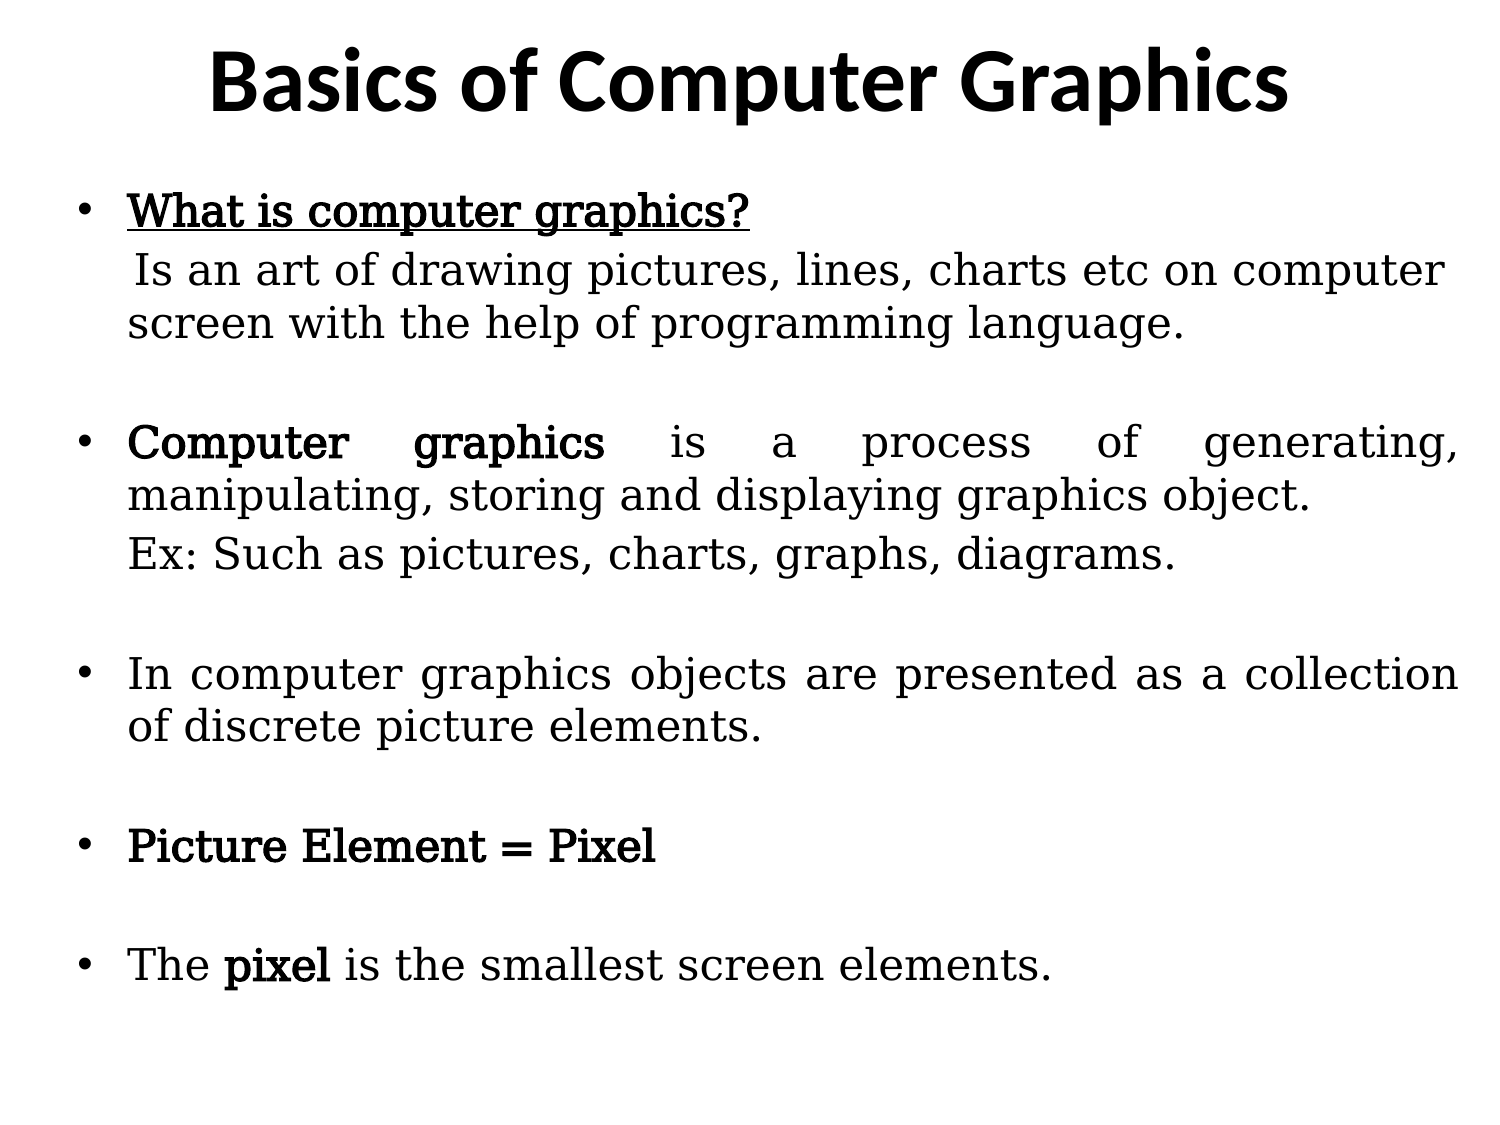

# Basics of Computer Graphics
What is computer graphics?
    Is an art of drawing pictures, lines, charts etc on computer  screen with the help of programming language.

Computer graphics is a process of generating, manipulating, storing and displaying graphics object.
	Ex: Such as pictures, charts, graphs, diagrams.

In computer graphics objects are presented as a collection of discrete picture elements.

Picture Element = Pixel

The pixel is the smallest screen elements.